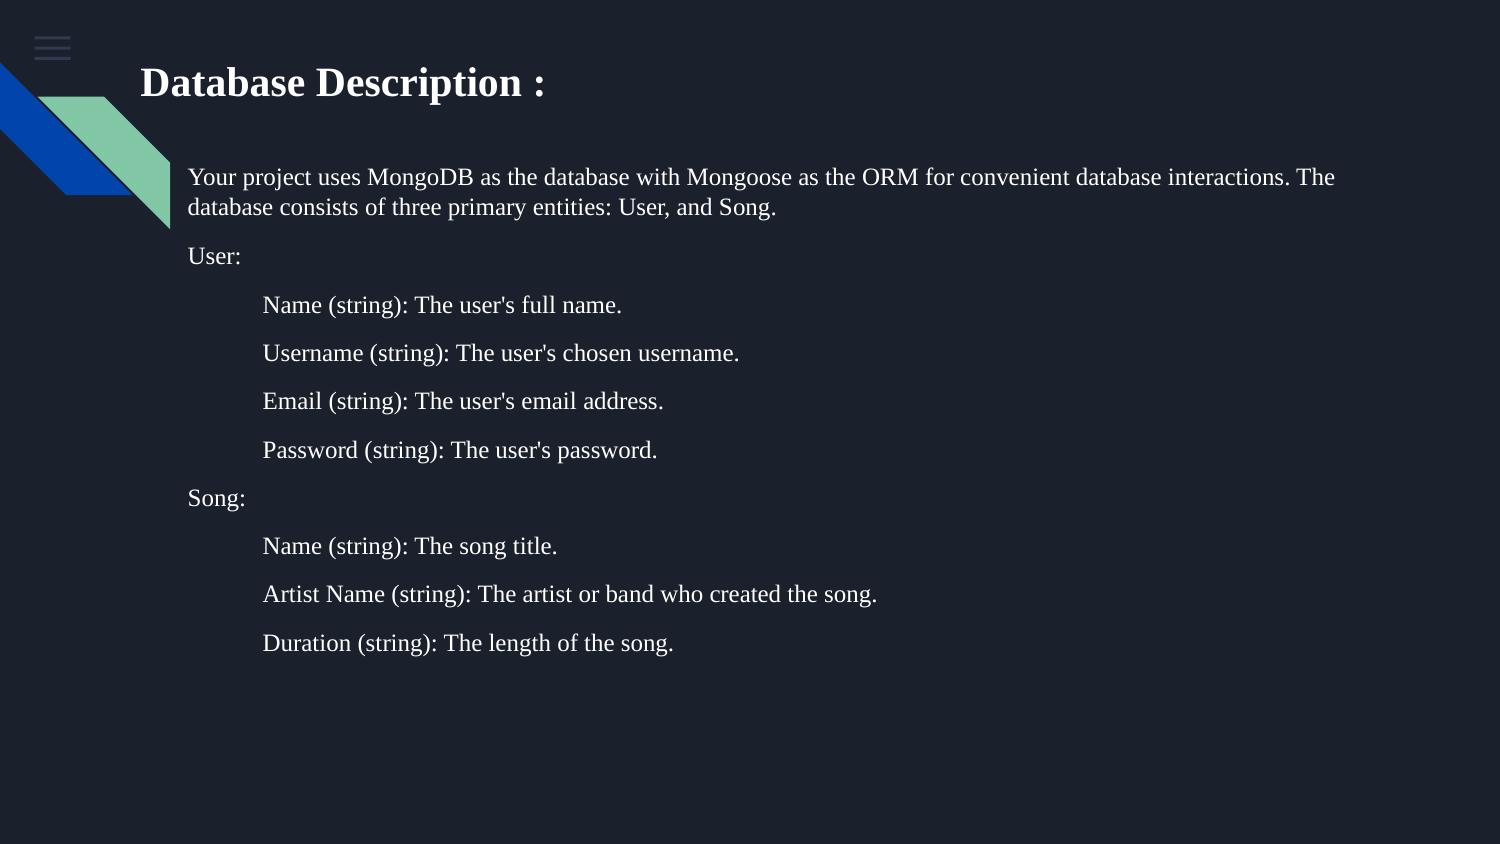

# Database Description :
Your project uses MongoDB as the database with Mongoose as the ORM for convenient database interactions. The database consists of three primary entities: User, and Song.
User:
Name (string): The user's full name.
Username (string): The user's chosen username.
Email (string): The user's email address.
Password (string): The user's password.
Song:
Name (string): The song title.
Artist Name (string): The artist or band who created the song.
Duration (string): The length of the song.